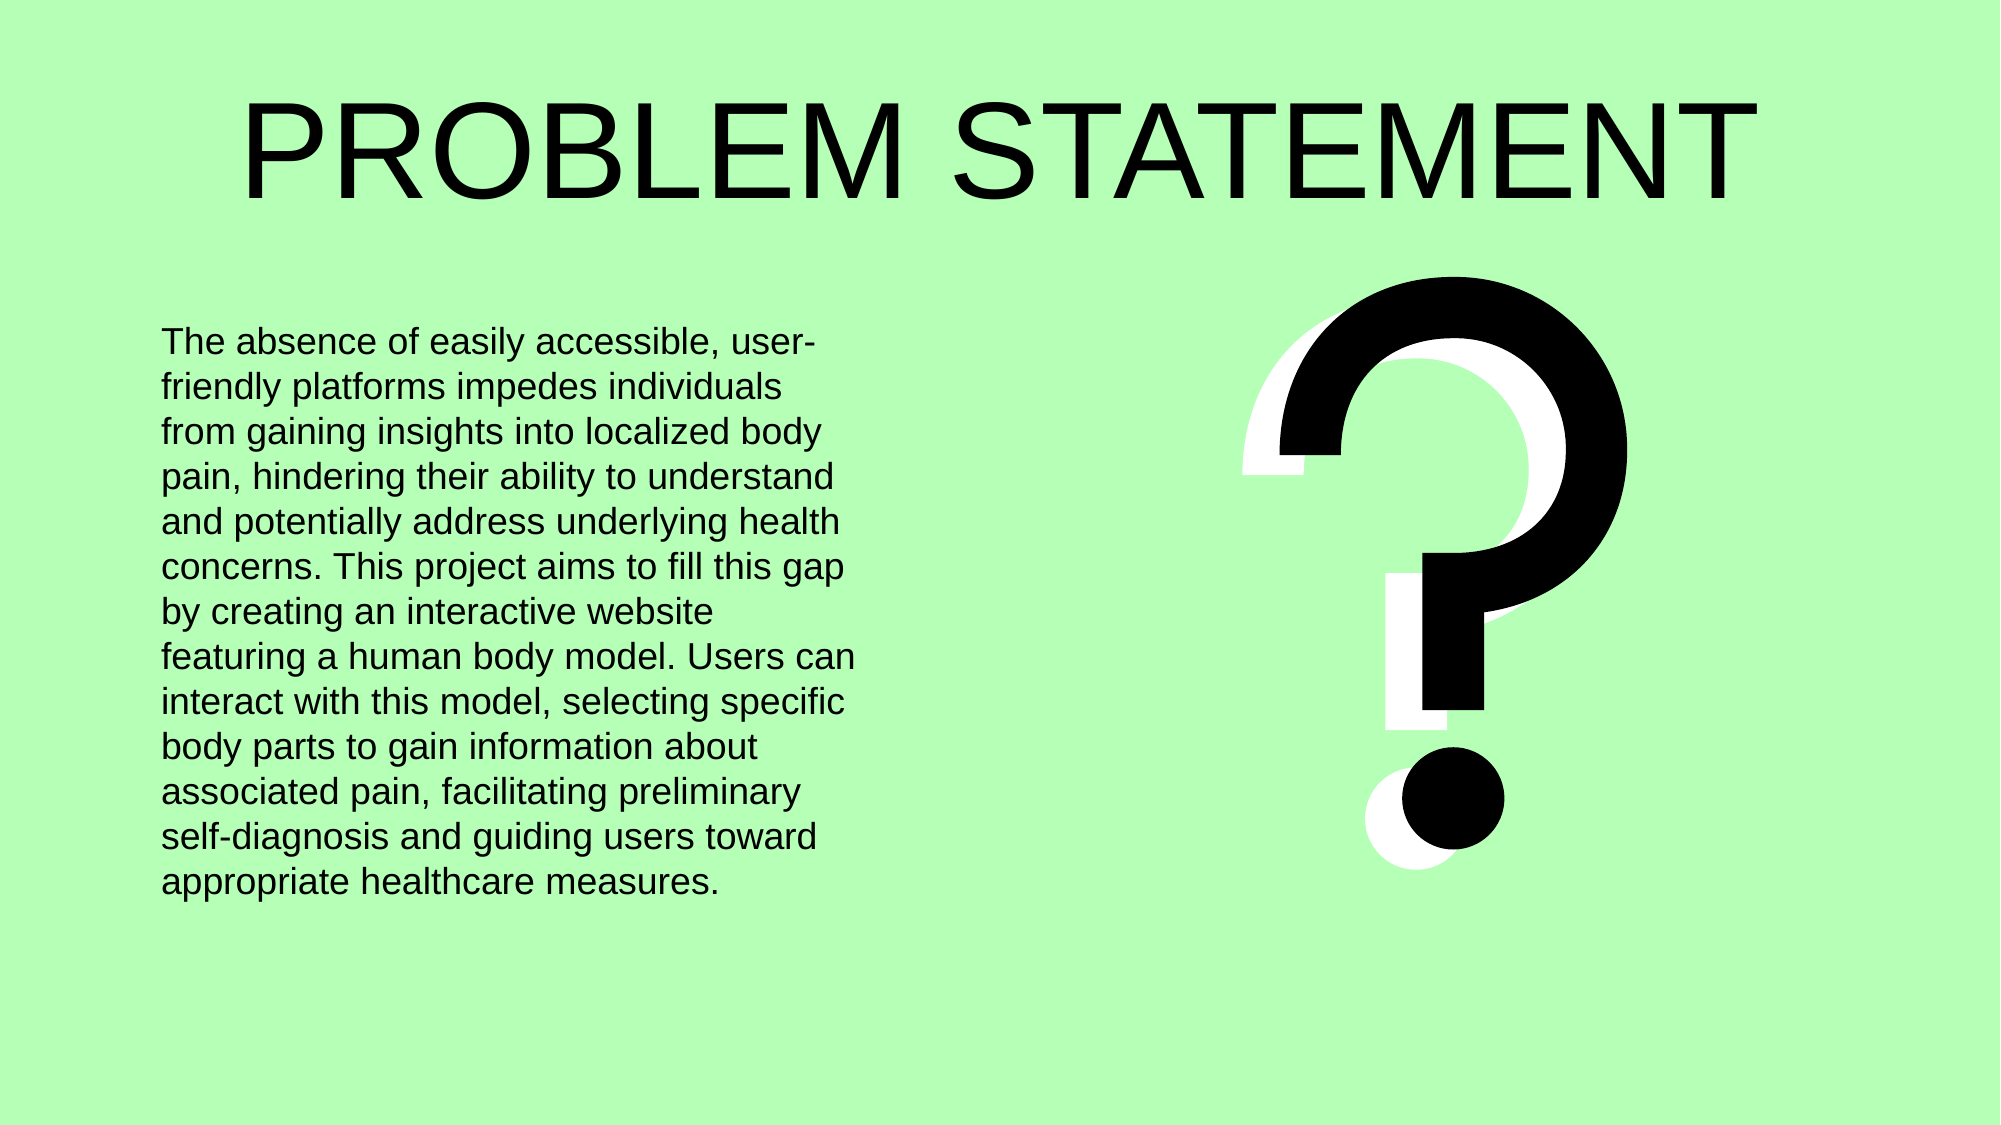

PROBLEM STATEMENT

The absence of easily accessible, user-friendly platforms impedes individuals from gaining insights into localized body pain, hindering their ability to understand and potentially address underlying health concerns. This project aims to fill this gap by creating an interactive website featuring a human body model. Users can interact with this model, selecting specific body parts to gain information about associated pain, facilitating preliminary self-diagnosis and guiding users toward appropriate healthcare measures.